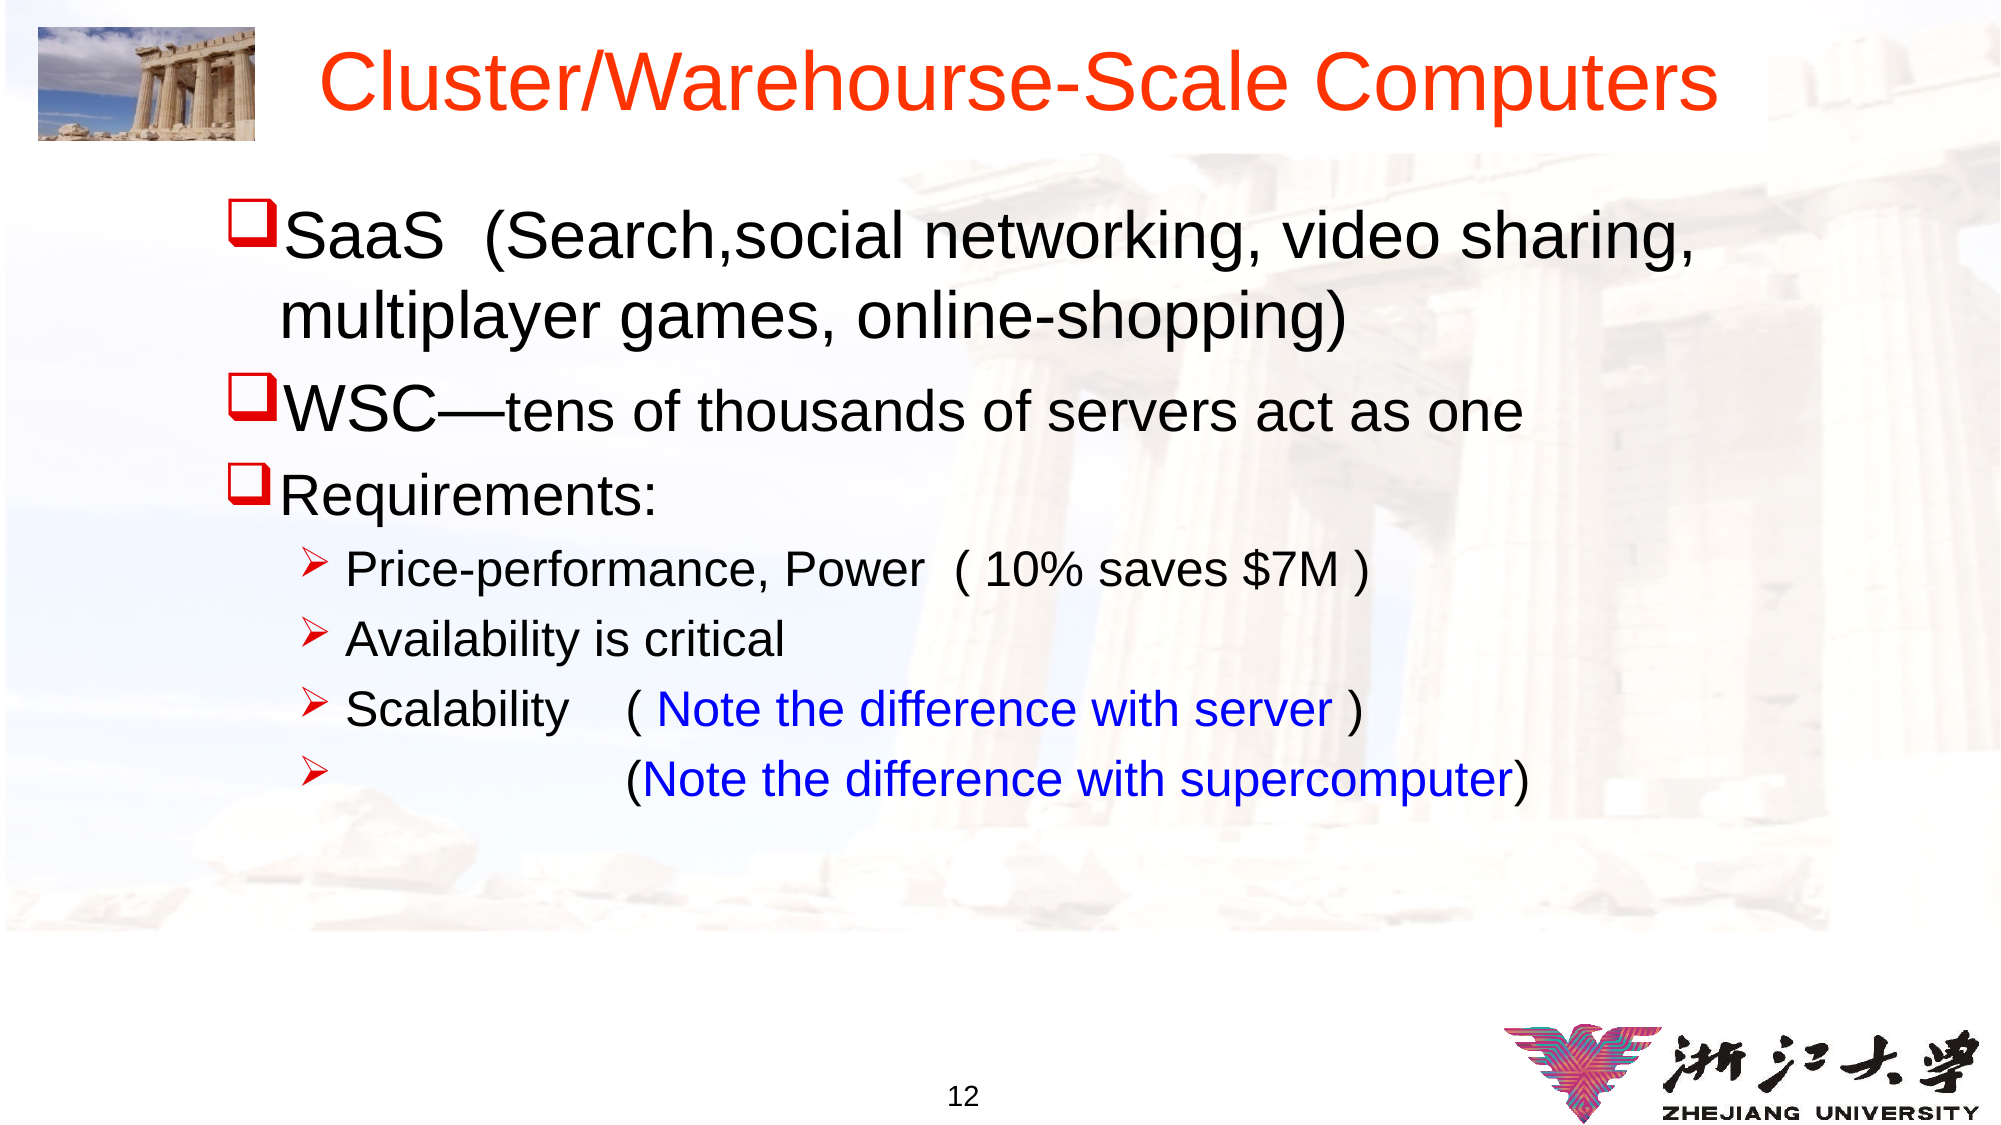

# Cluster/Warehourse-Scale Computers
SaaS  (Search,social networking, video sharing, multiplayer games, online-shopping)
WSC—tens of thousands of servers act as one
Requirements:
Price-performance, Power  ( 10% saves $7M )
Availability is critical
Scalability    ( Note the difference with server )
                    (Note the difference with supercomputer)